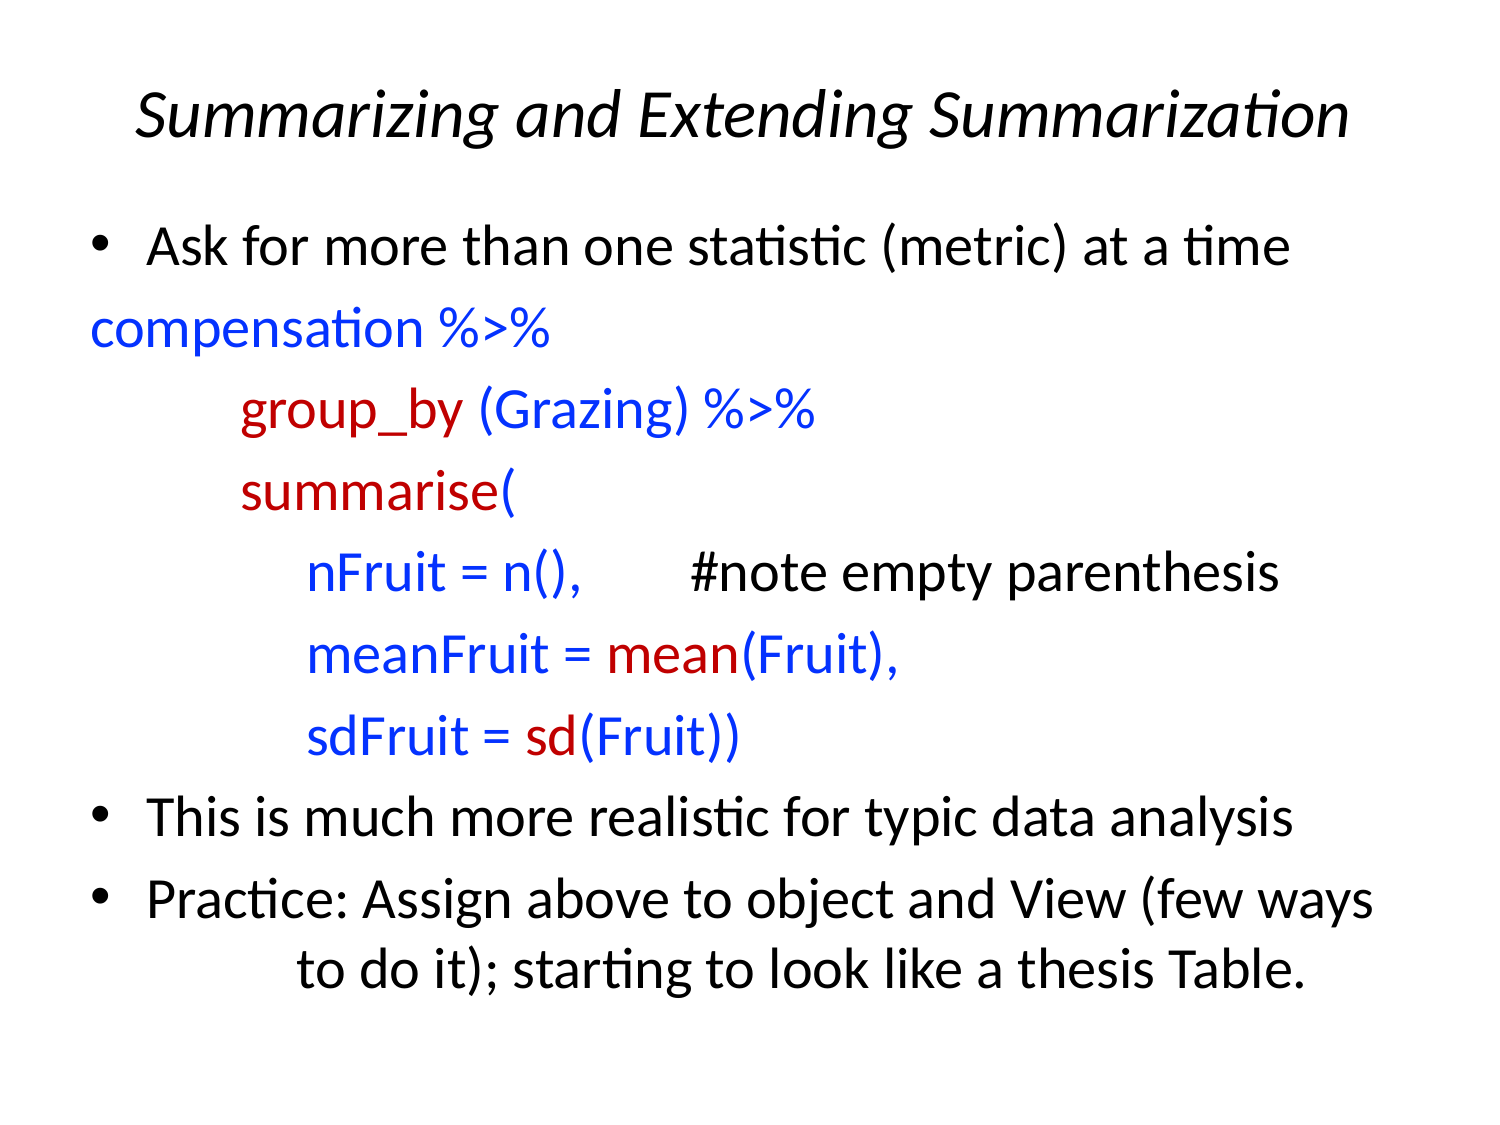

# Summarizing and Extending Summarization
Ask for more than one statistic (metric) at a time
compensation %>%
	group_by (Grazing) %>%
	summarise(
	     nFruit = n(),	#note empty parenthesis
	     meanFruit = mean(Fruit),
	     sdFruit = sd(Fruit))
This is much more realistic for typic data analysis
Practice: Assign above to object and View (few ways 	to do it); starting to look like a thesis Table.